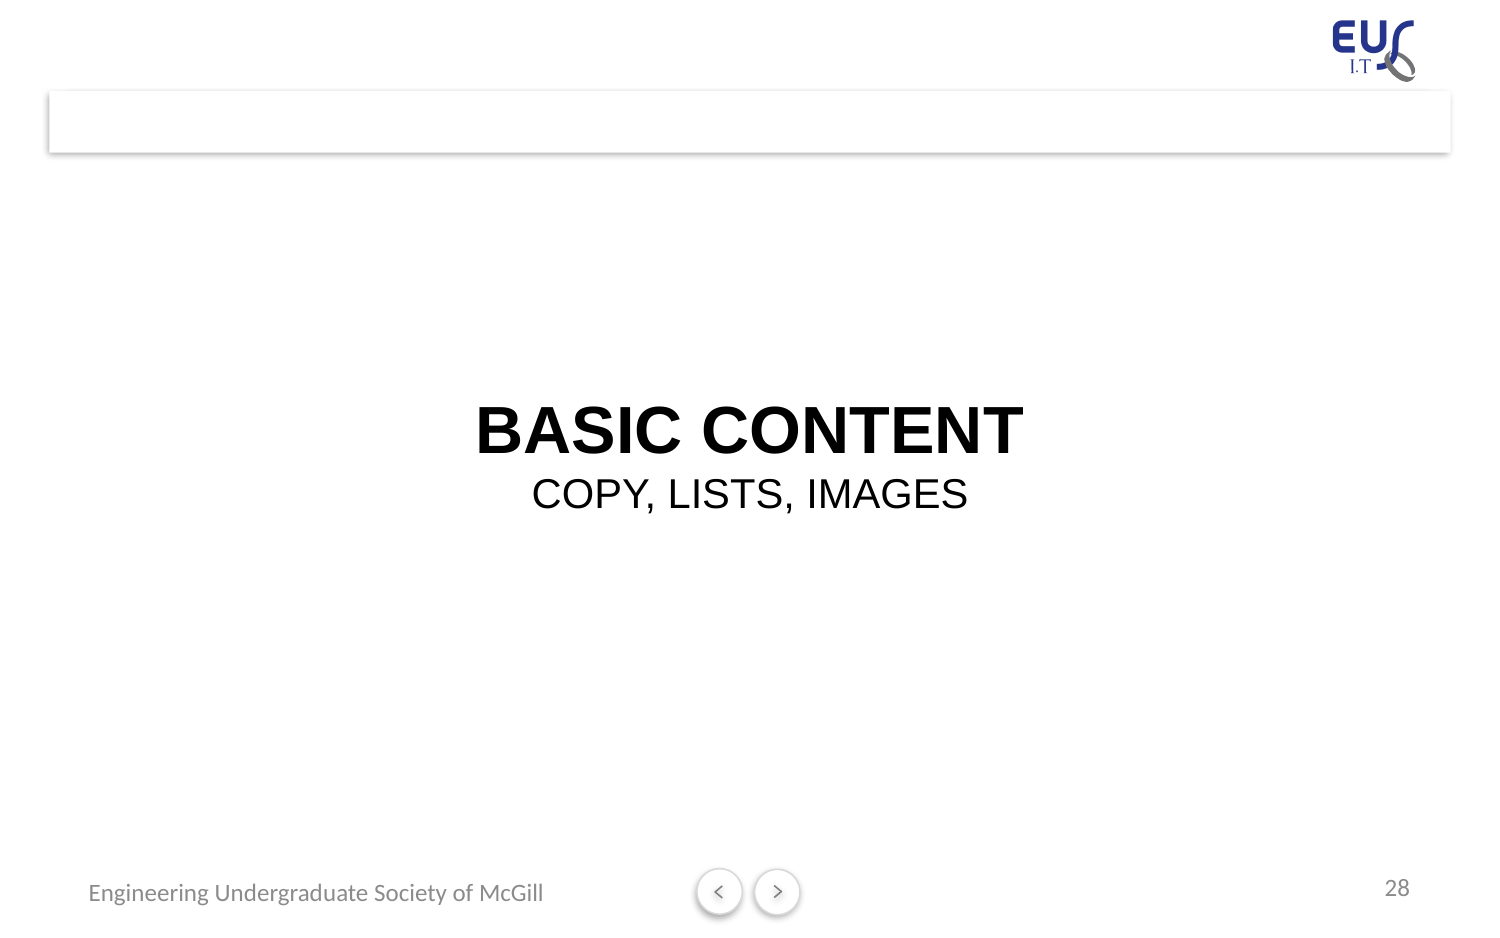

# BASIC CONTENT COPY, LISTS, IMAGES
28